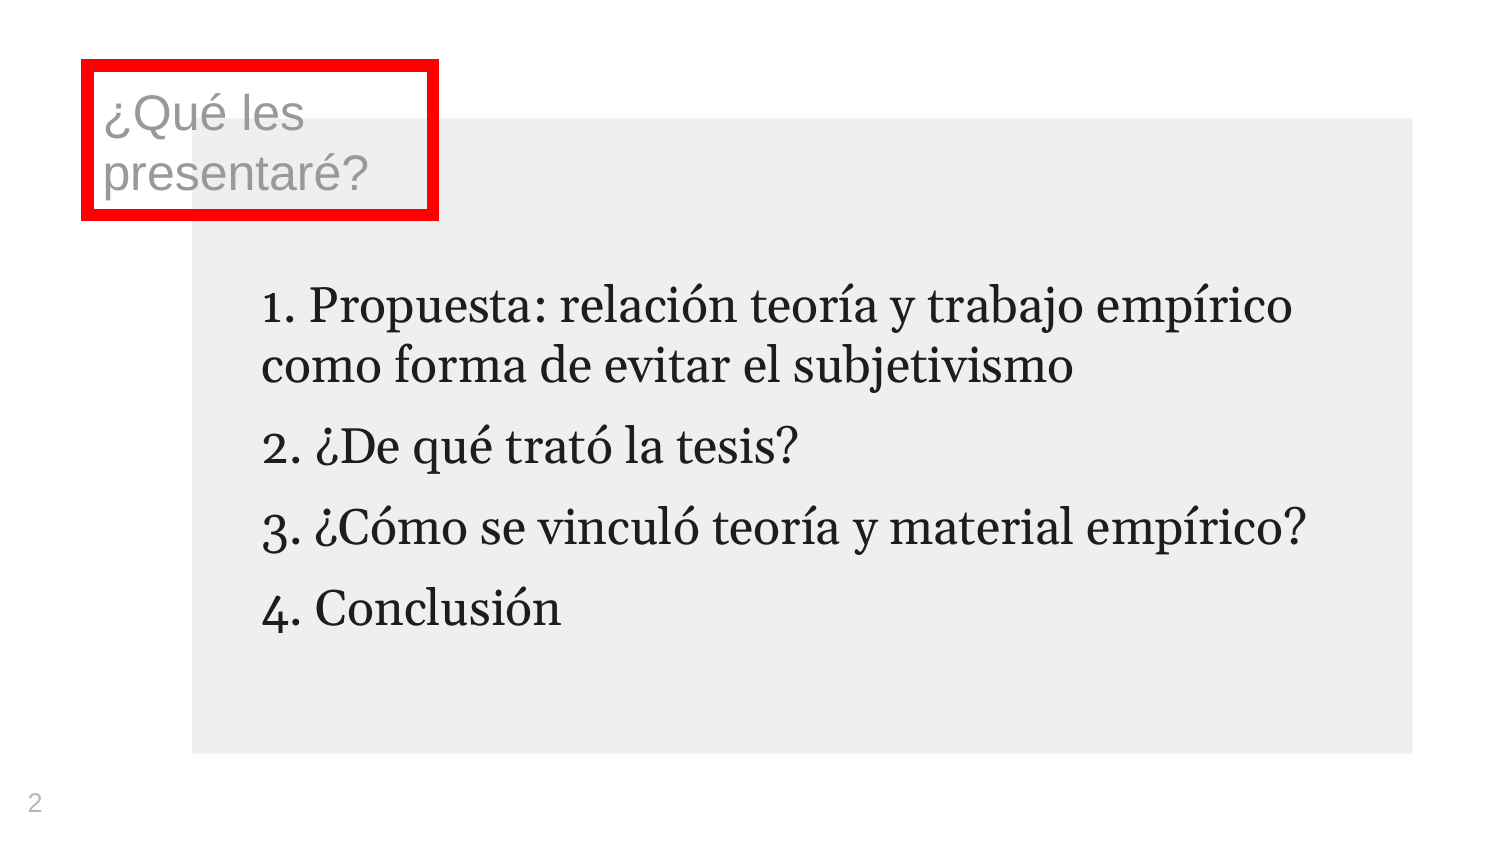

# ¿Qué les presentaré?
1. Propuesta: relación teoría y trabajo empírico como forma de evitar el subjetivismo
2. ¿De qué trató la tesis?
3. ¿Cómo se vinculó teoría y material empírico?
4. Conclusión
2